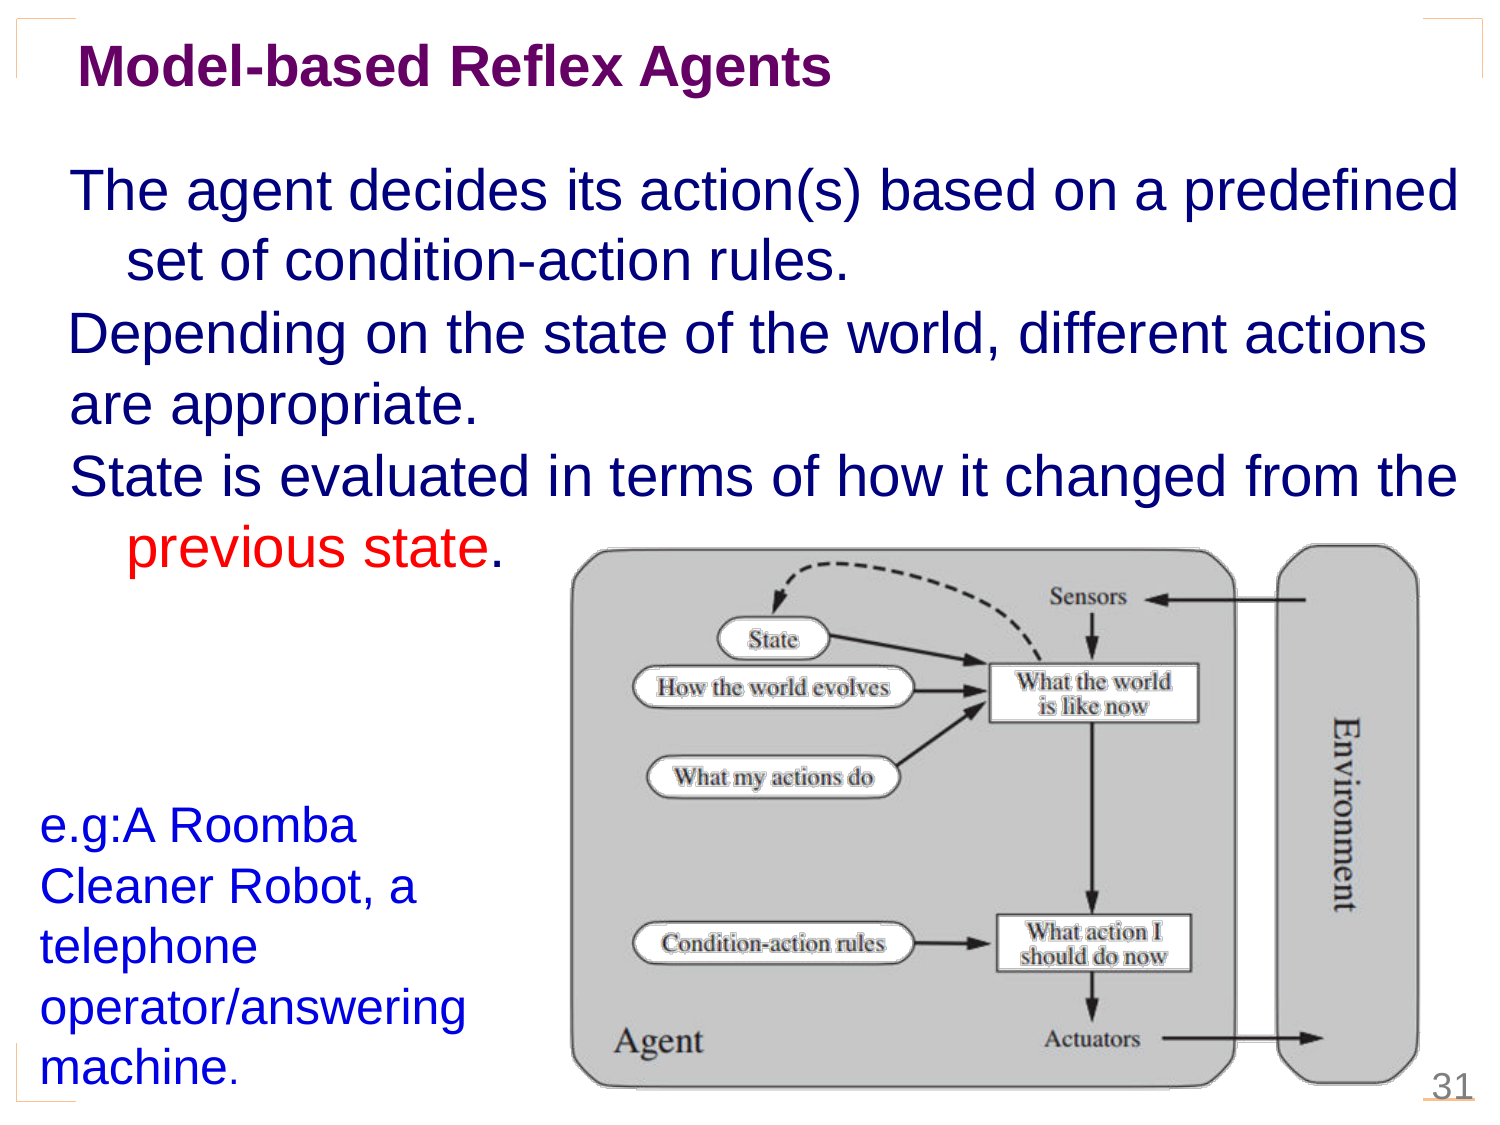

Model-based Reflex Agents
The agent decides its action(s) based on a predefined set of condition-action rules.
Depending on the state of the world, different actions
are appropriate.
State is evaluated in terms of how it changed from the previous state.

e.g:A Roomba Cleaner Robot, a telephone operator/answering
machine.

31